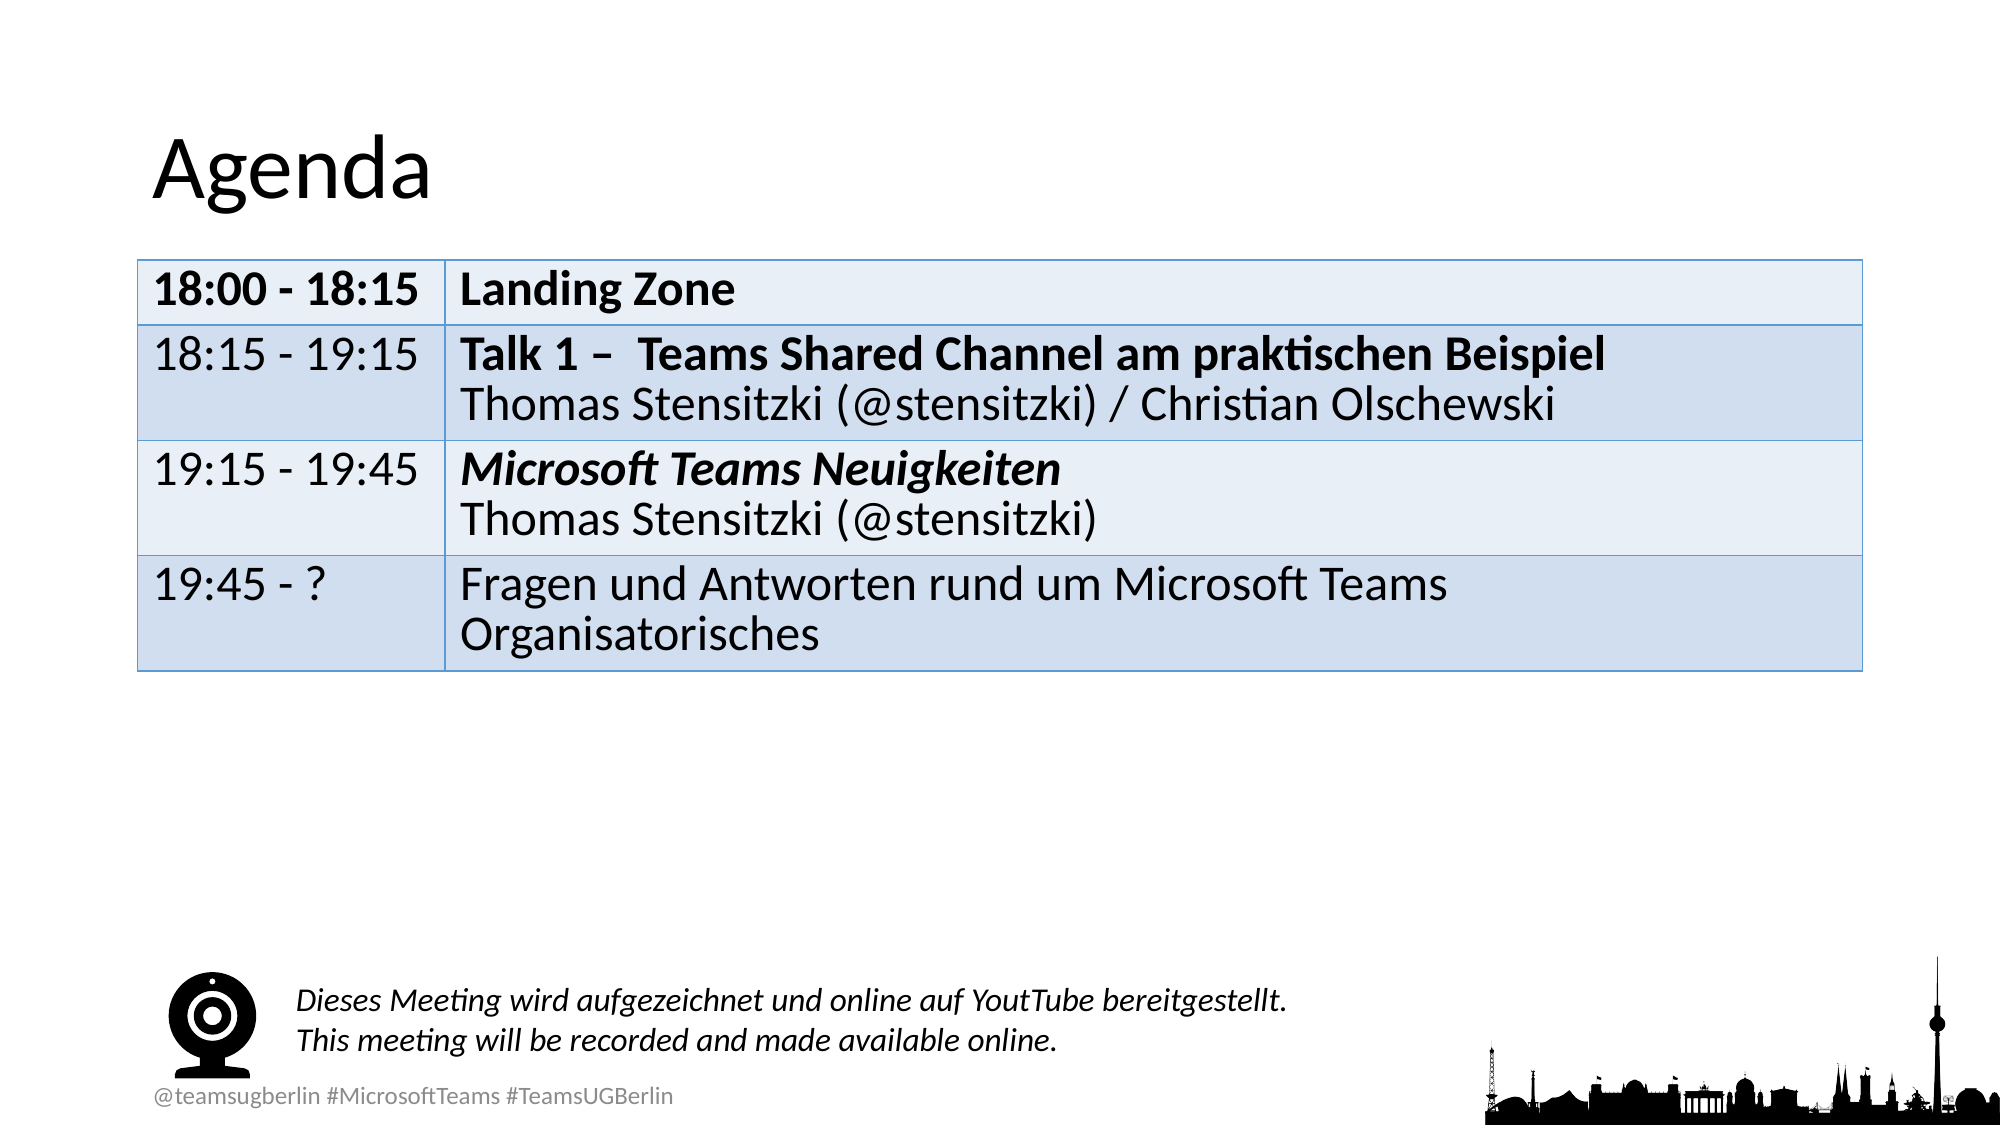

# Agenda
| 18:00 - 18:15 | Landing Zone |
| --- | --- |
| 18:15 - 19:15 | Talk 1 – Teams Shared Channel am praktischen Beispiel Thomas Stensitzki (@stensitzki) / Christian Olschewski |
| 19:15 - 19:45 | Microsoft Teams Neuigkeiten Thomas Stensitzki (@stensitzki) |
| 19:45 - ? | Fragen und Antworten rund um Microsoft Teams Organisatorisches |

Dieses Meeting wird aufgezeichnet und online auf YoutTube bereitgestellt.
This meeting will be recorded and made available online.